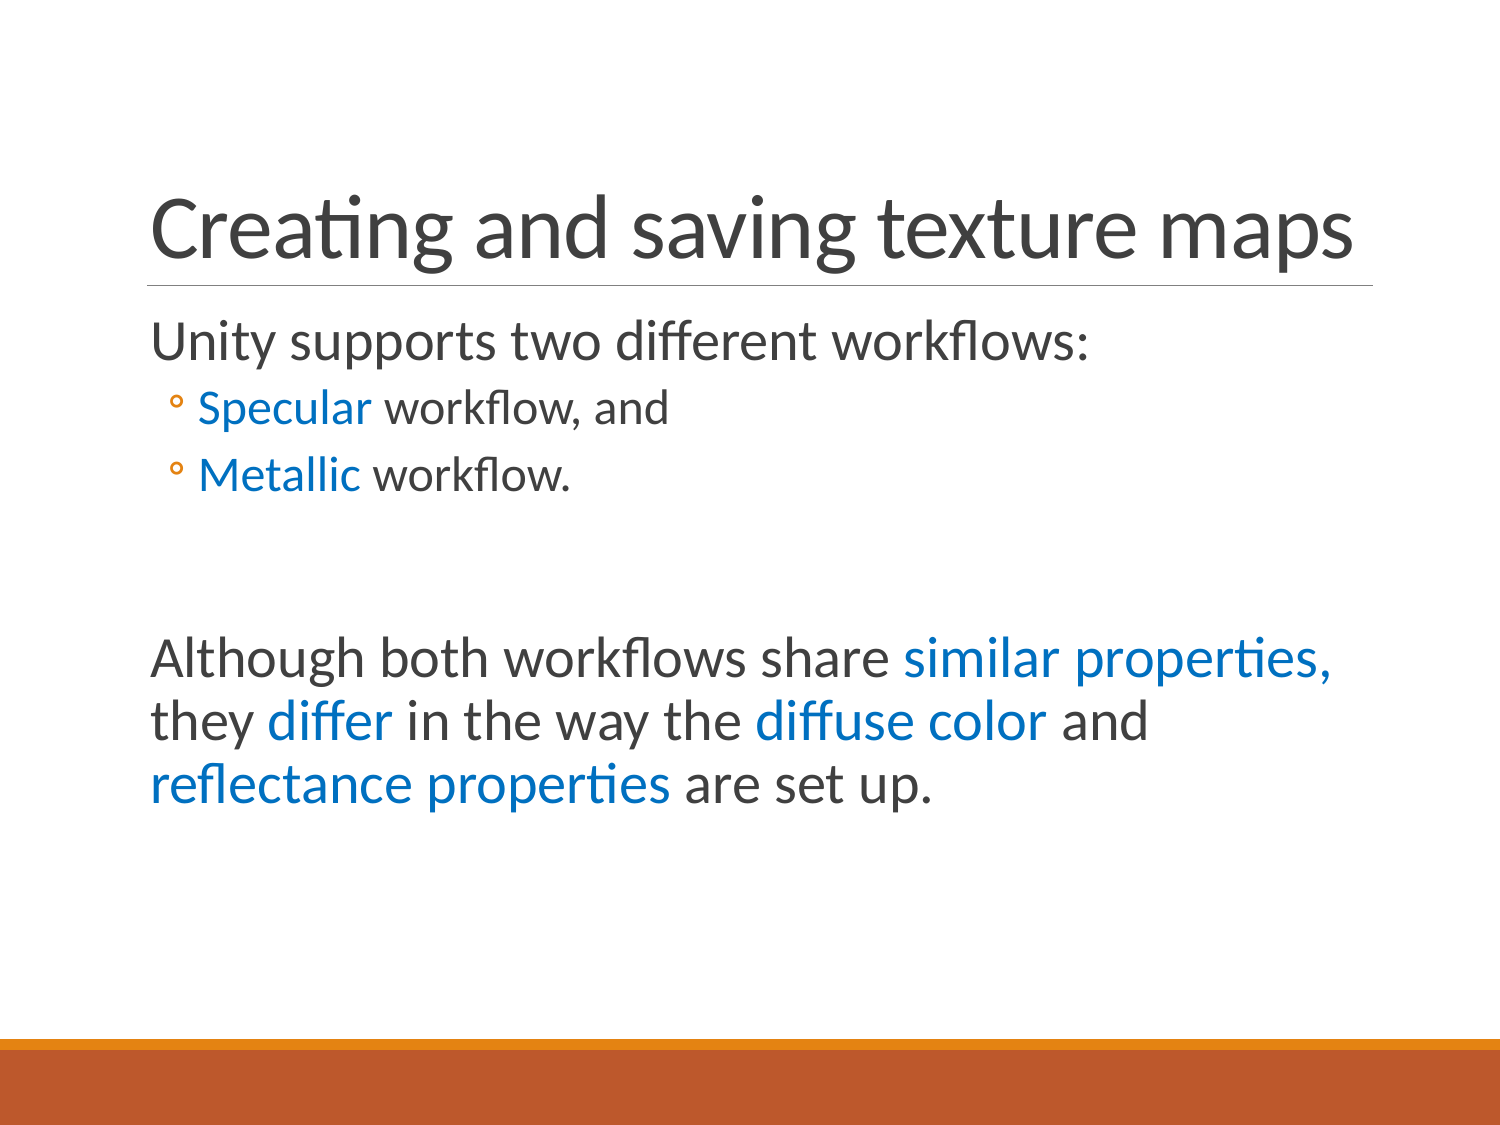

# Creating and saving texture maps
Unity supports two different workflows:
Specular workflow, and
Metallic workflow.

Although both workflows share similar properties, they differ in the way the diffuse color and reflectance properties are set up.